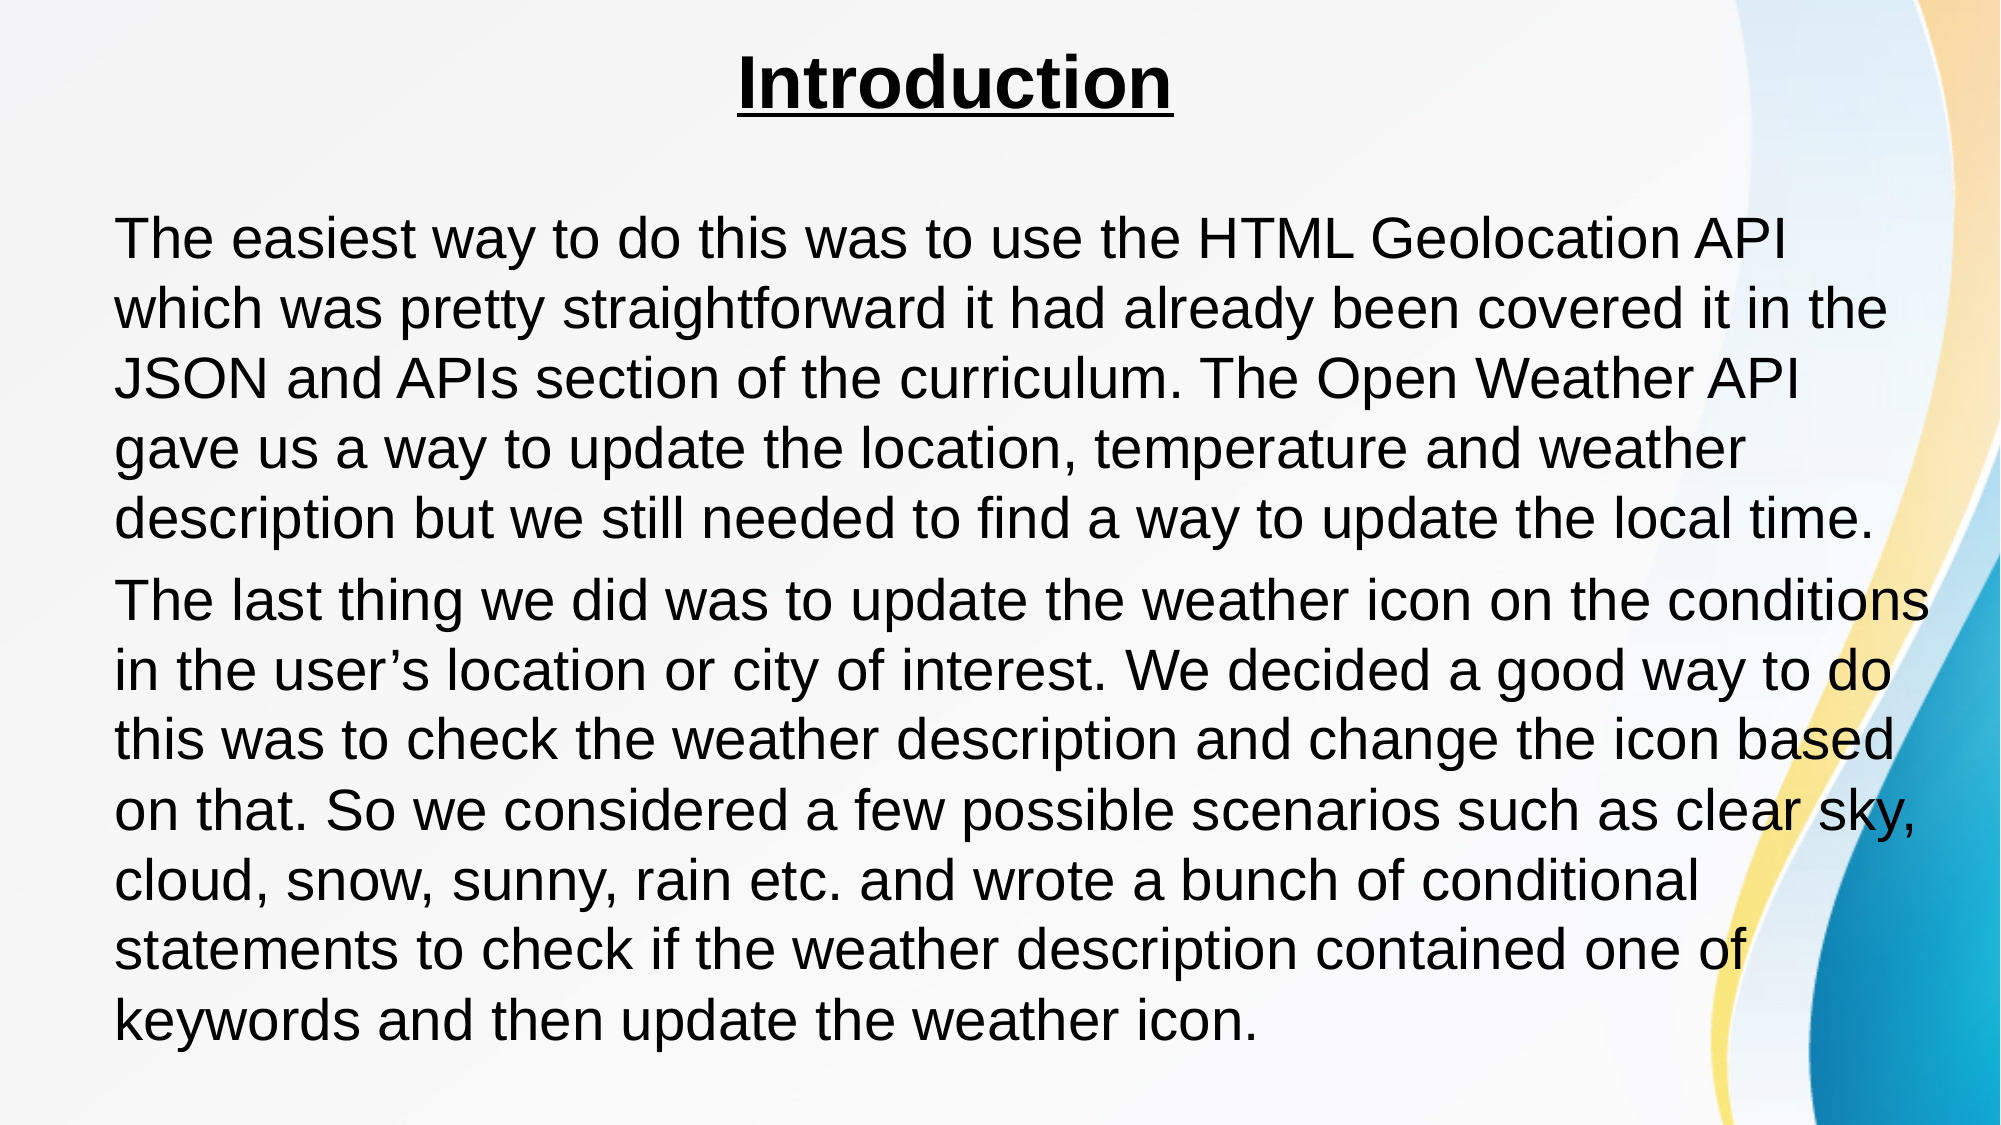

# Introduction
The easiest way to do this was to use the HTML Geolocation API which was pretty straightforward it had already been covered it in the JSON and APIs section of the curriculum. The Open Weather API gave us a way to update the location, temperature and weather description but we still needed to find a way to update the local time.
The last thing we did was to update the weather icon on the conditions in the user’s location or city of interest. We decided a good way to do this was to check the weather description and change the icon based on that. So we considered a few possible scenarios such as clear sky, cloud, snow, sunny, rain etc. and wrote a bunch of conditional statements to check if the weather description contained one of keywords and then update the weather icon.